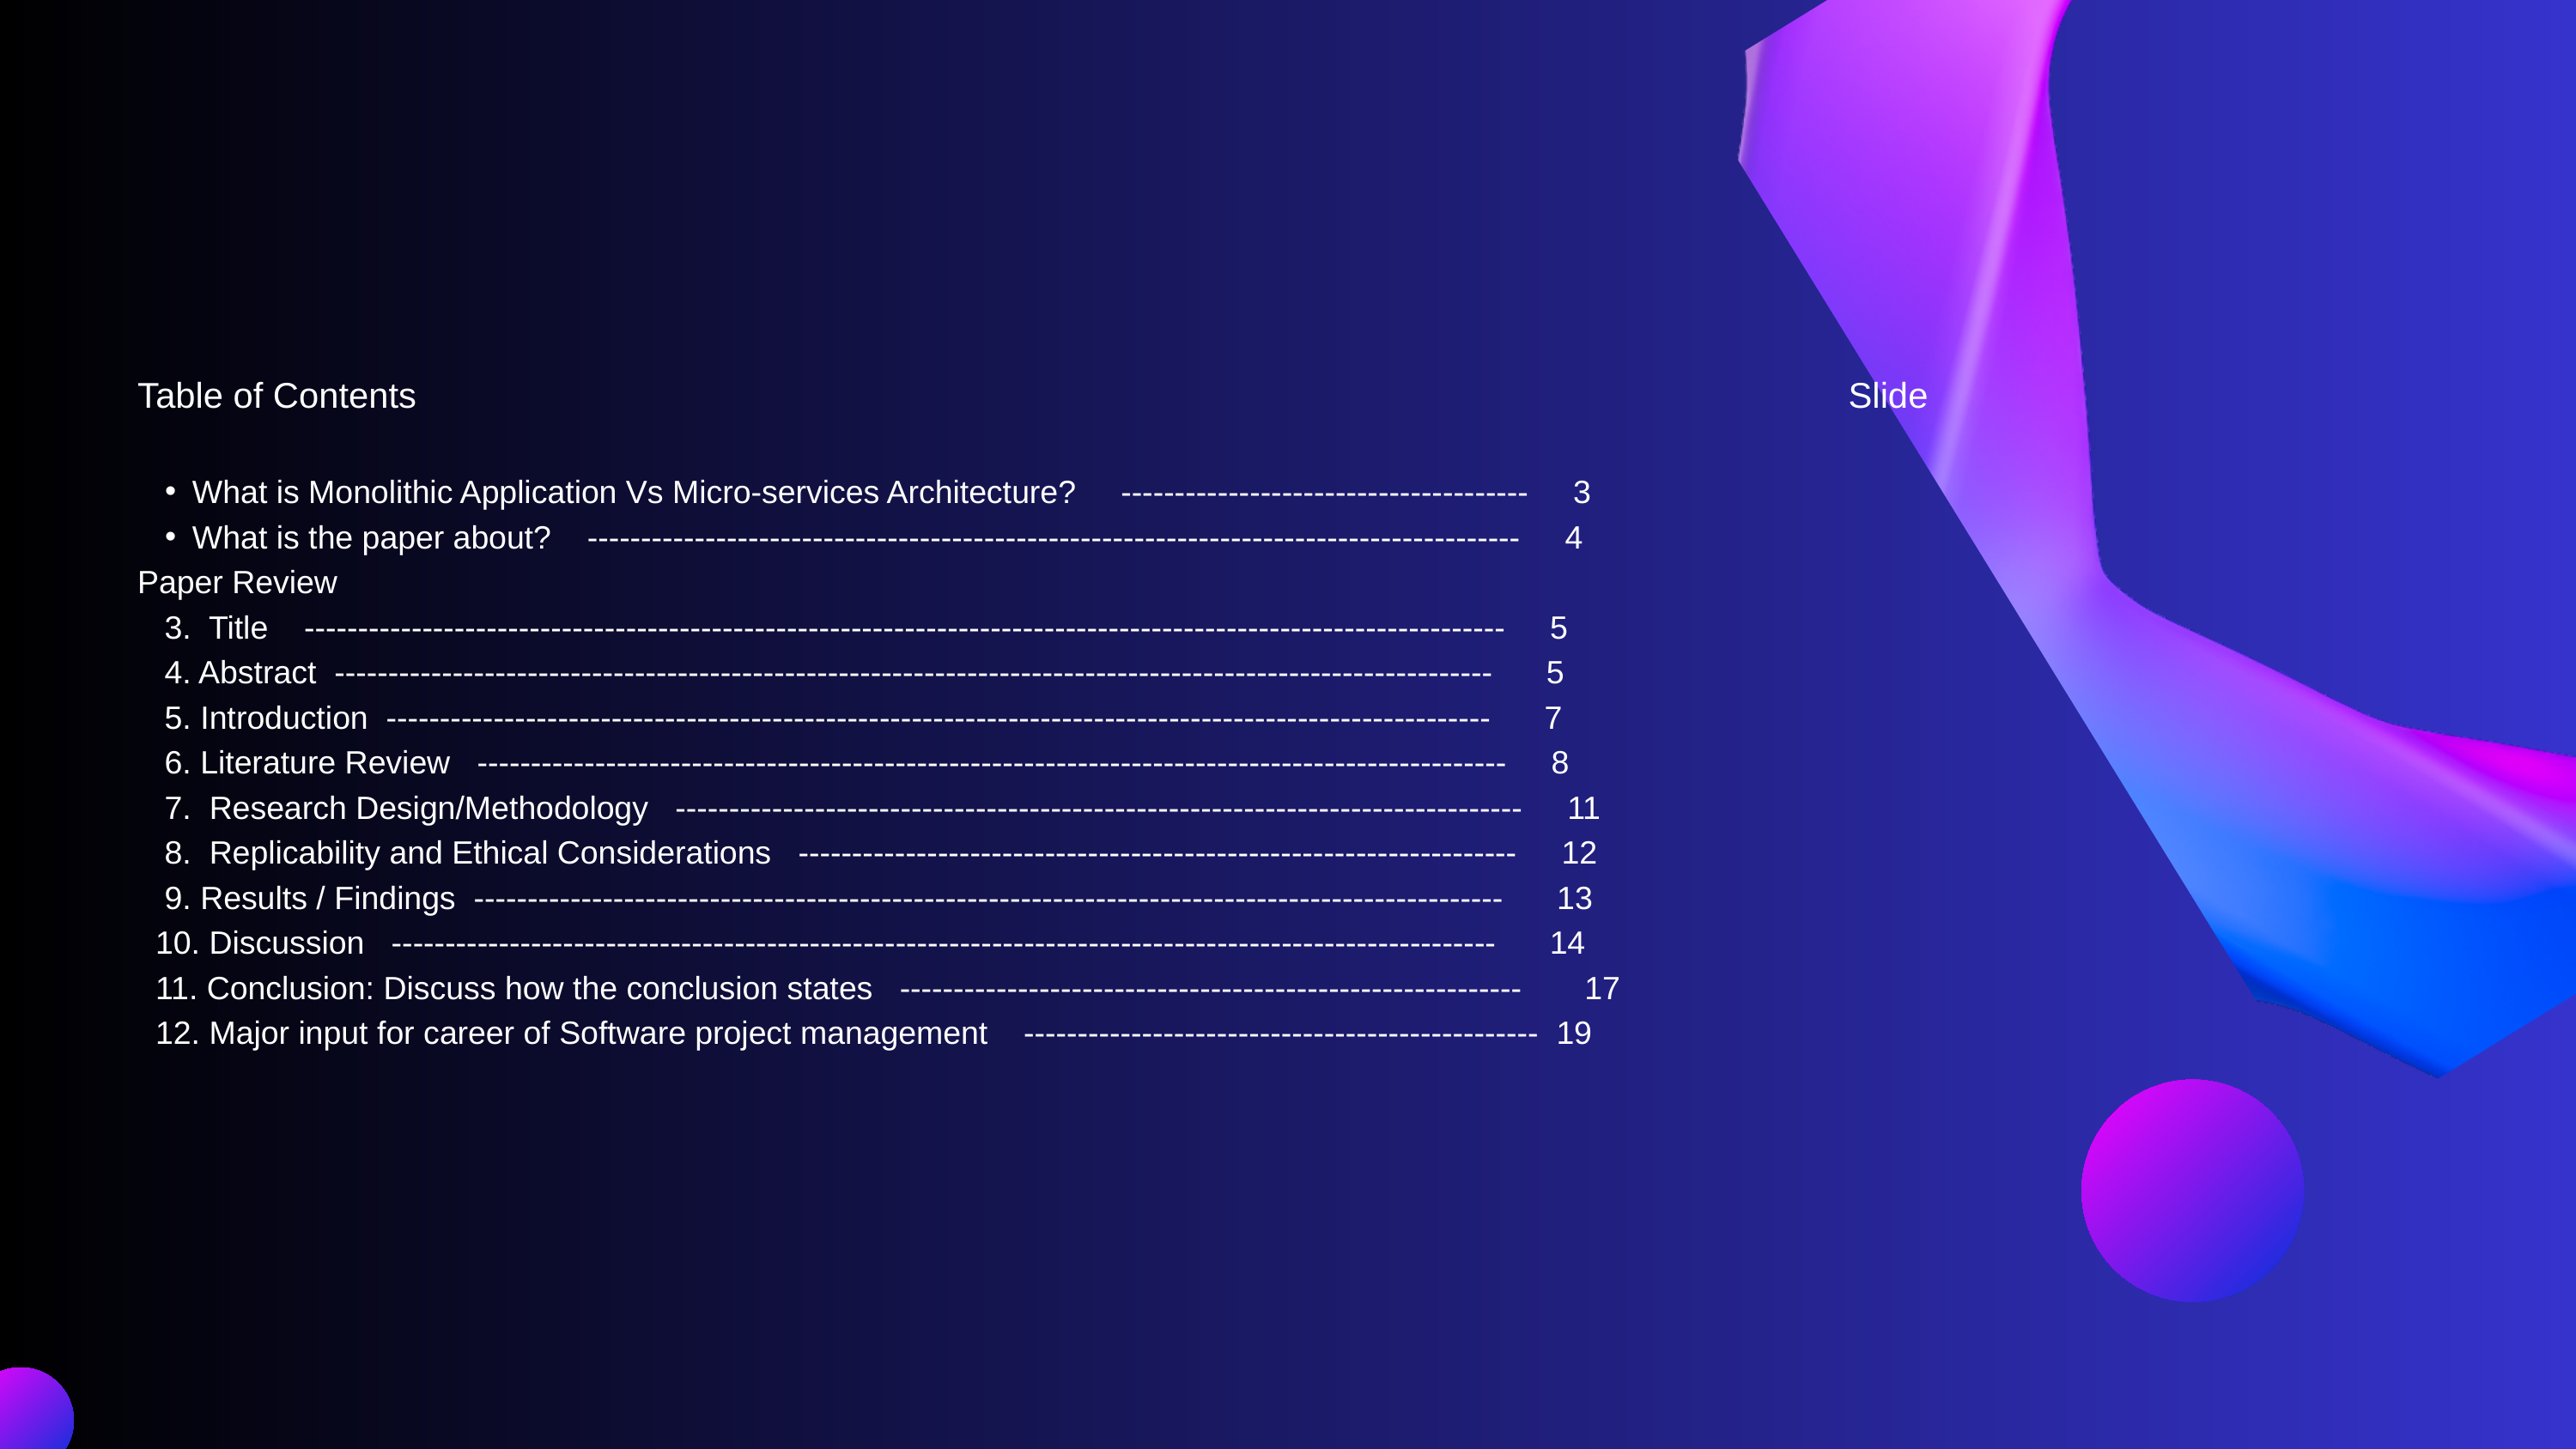

Table of Contents                                                                                                                                                 Slide

What is Monolithic Application Vs Micro-services Architecture?     --------------------------------------     3
What is the paper about?    ---------------------------------------------------------------------------------------     4
Paper Review
   3.  Title    ----------------------------------------------------------------------------------------------------------------     5
   4. Abstract  ------------------------------------------------------------------------------------------------------------      5
   5. Introduction  -------------------------------------------------------------------------------------------------------      7
   6. Literature Review   ------------------------------------------------------------------------------------------------     8
   7.  Research Design/Methodology   -------------------------------------------------------------------------------     11
   8.  Replicability and Ethical Considerations   -------------------------------------------------------------------     12
   9. Results / Findings  ------------------------------------------------------------------------------------------------      13
  10. Discussion   -------------------------------------------------------------------------------------------------------      14
  11. Conclusion: Discuss how the conclusion states   ----------------------------------------------------------       17
  12. Major input for career of Software project management    ------------------------------------------------  19